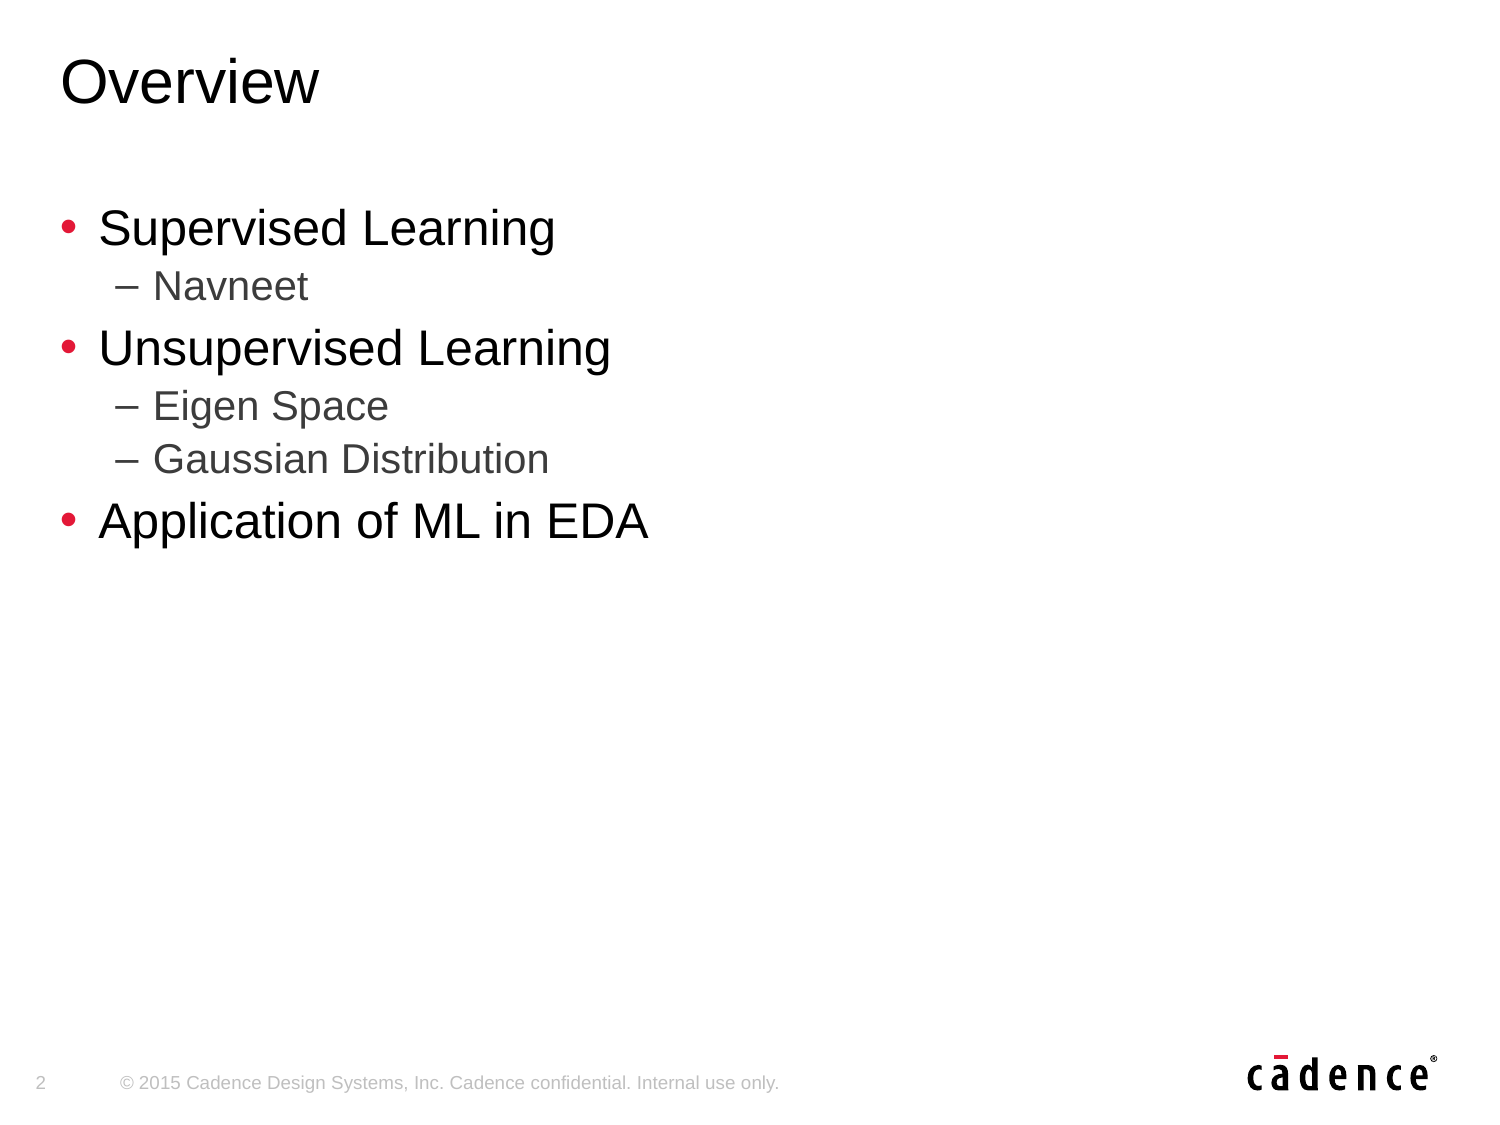

# Overview
Supervised Learning
Navneet
Unsupervised Learning
Eigen Space
Gaussian Distribution
Application of ML in EDA